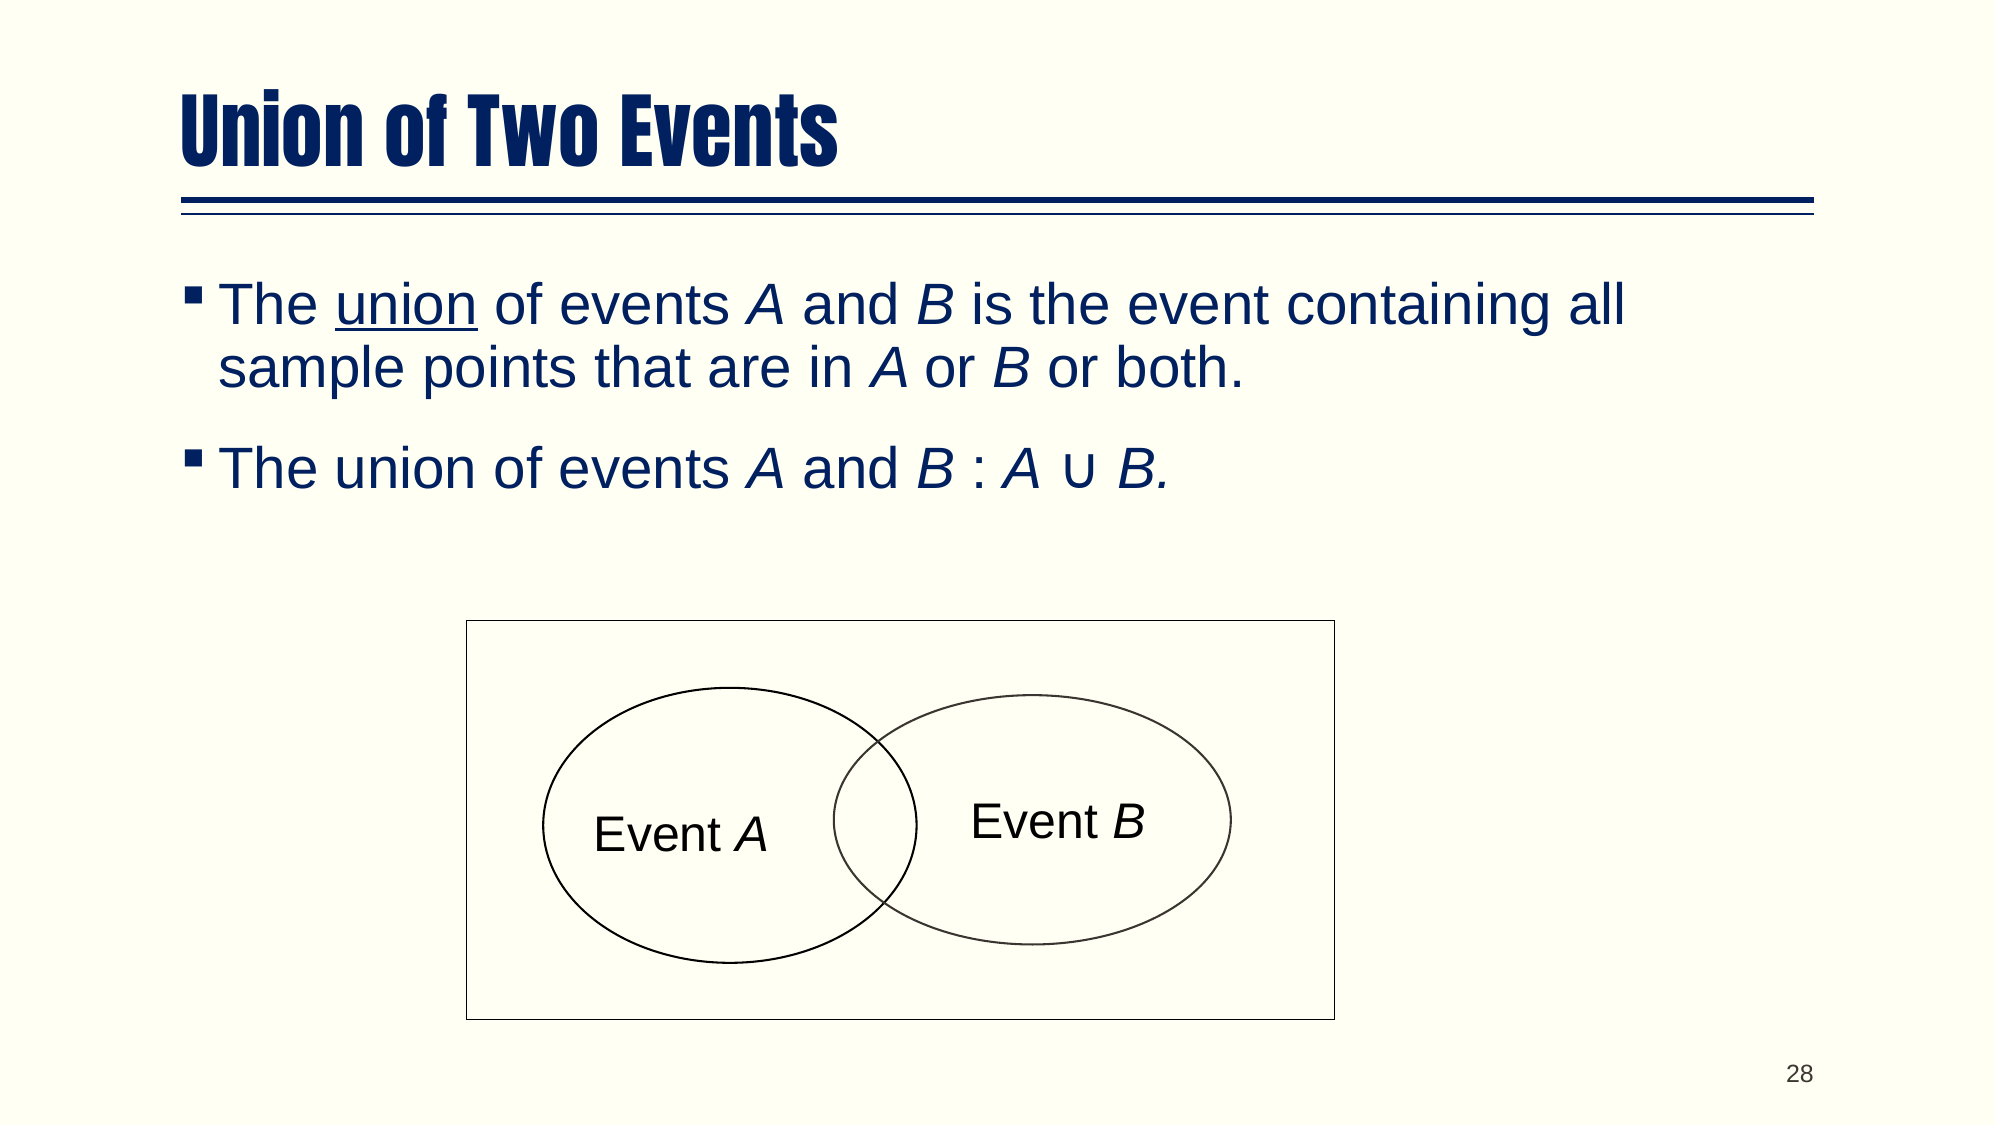

# Union of Two Events
The union of events A and B is the event containing all sample points that are in A or B or both.
The union of events A and B : A ∪ B.

Event B
Event A
28